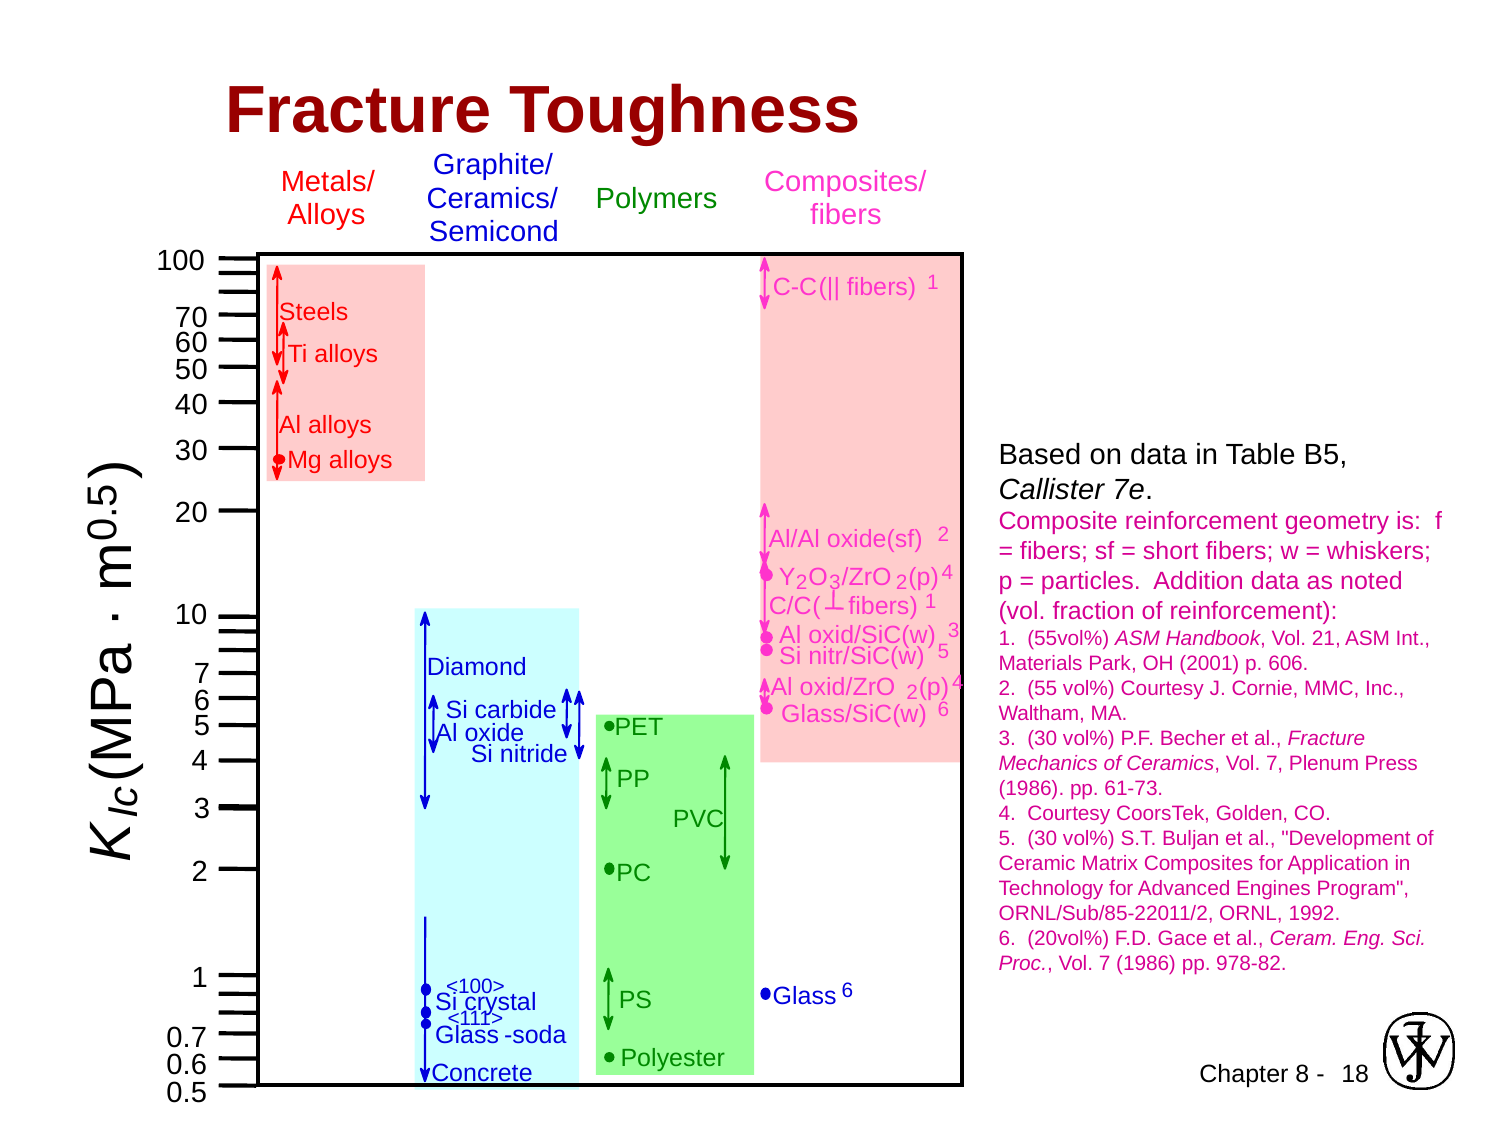

# Fracture Toughness
Graphite/
Metals/
Composites/
Ceramics/
Polymers
Alloys
fibers
Semicond
100

1
C-C
(|| fibers)
Steels
7
0
6
0

Ti alloys
5
0

4
0
Al alloys
3
0
)
Mg alloys

0.5
2
0

2
Al/Al oxide(sf)
4

Y
O
/ZrO
(p)

2
3
2
1
C/C
(    fibers)

10

3
Al oxid/SiC(w)
(MPa · m

5
Si nitr/SiC(w)

Diamond
7
4
Al oxid/ZrO
(p)

2
6

Si carbide

6
Glass/SiC(w)

5
PET

Al oxide

Si nitride
4

PP
Ic
3
PVC
K

2
PC

1

<100>
6
Glass

PS
Si crystal

<111>

0.7

Glass
-
soda

Polyester
0.6

Concrete

0.5

Based on data in Table B5,
Callister 7e.
Composite reinforcement geometry is:  f = fibers; sf = short fibers; w = whiskers; p = particles.  Addition data as noted (vol. fraction of reinforcement):
1.  (55vol%) ASM Handbook, Vol. 21, ASM Int., Materials Park, OH (2001) p. 606.
2.  (55 vol%) Courtesy J. Cornie, MMC, Inc., Waltham, MA.
3.  (30 vol%) P.F. Becher et al., Fracture Mechanics of Ceramics, Vol. 7, Plenum Press (1986). pp. 61-73.
4.  Courtesy CoorsTek, Golden, CO.
5.  (30 vol%) S.T. Buljan et al., "Development of Ceramic Matrix Composites for Application in Technology for Advanced Engines Program", ORNL/Sub/85-22011/2, ORNL, 1992.
6.  (20vol%) F.D. Gace et al., Ceram. Eng. Sci. Proc., Vol. 7 (1986) pp. 978-82.
18